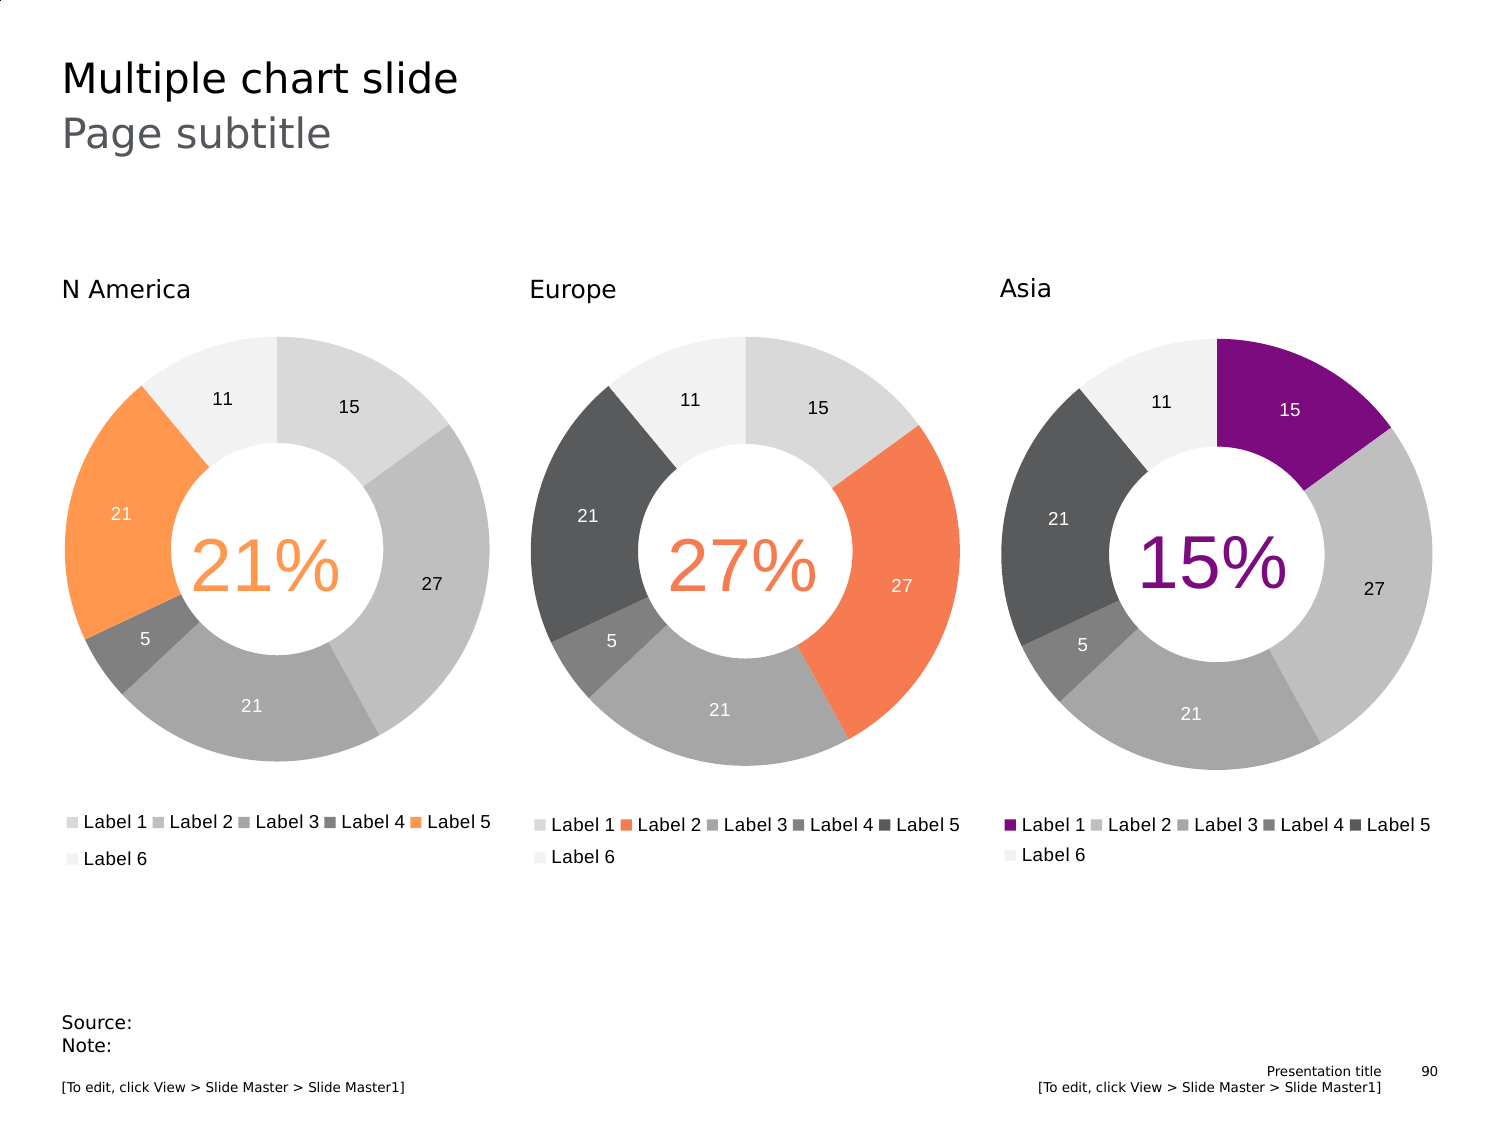

# Multiple chart slide
Page subtitle
Asia
N America

Europe

### Chart

| Category |
|---|

### Chart:

| Category | 21% |
|---|---|
| Label 1 | 15.0 |
| Label 2 | 27.0 |
| Label 3 | 21.0 |
| Label 4 | 5.0 |
| Label 5 | 21.0 |
| Label 6 | 11.0 |

### Chart:

| Category | 27% |
|---|---|
| Label 1 | 15.0 |
| Label 2 | 27.0 |
| Label 3 | 21.0 |
| Label 4 | 5.0 |
| Label 5 | 21.0 |
| Label 6 | 11.0 |

### Chart:

| Category | 15% |
|---|---|
| Label 1 | 15.0 |
| Label 2 | 27.0 |
| Label 3 | 21.0 |
| Label 4 | 5.0 |
| Label 5 | 21.0 |
| Label 6 | 11.0 |
Source:
Note: